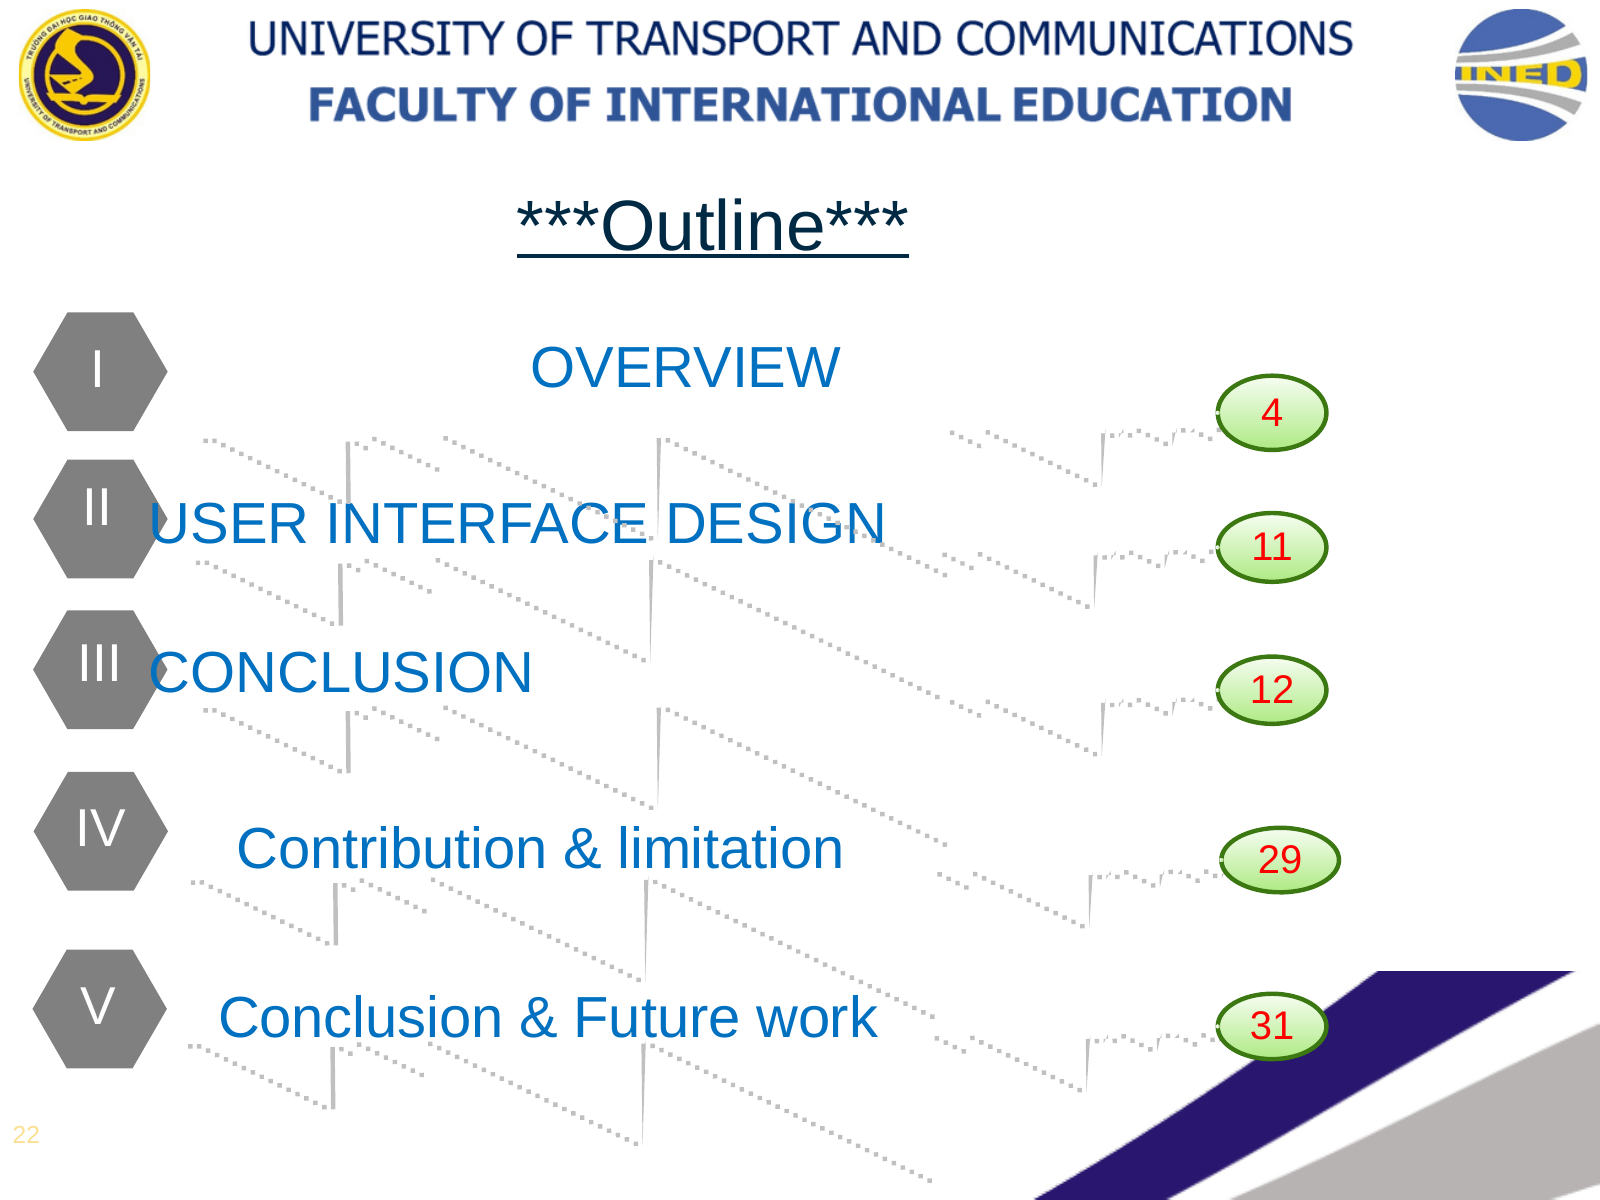

***Outline***

OVERVIEW
I

4

II
USER INTERFACE DESIGN

11

III
CONCLUSION

12

IV
Contribution & limitation

29

V

Conclusion & Future work

31

22